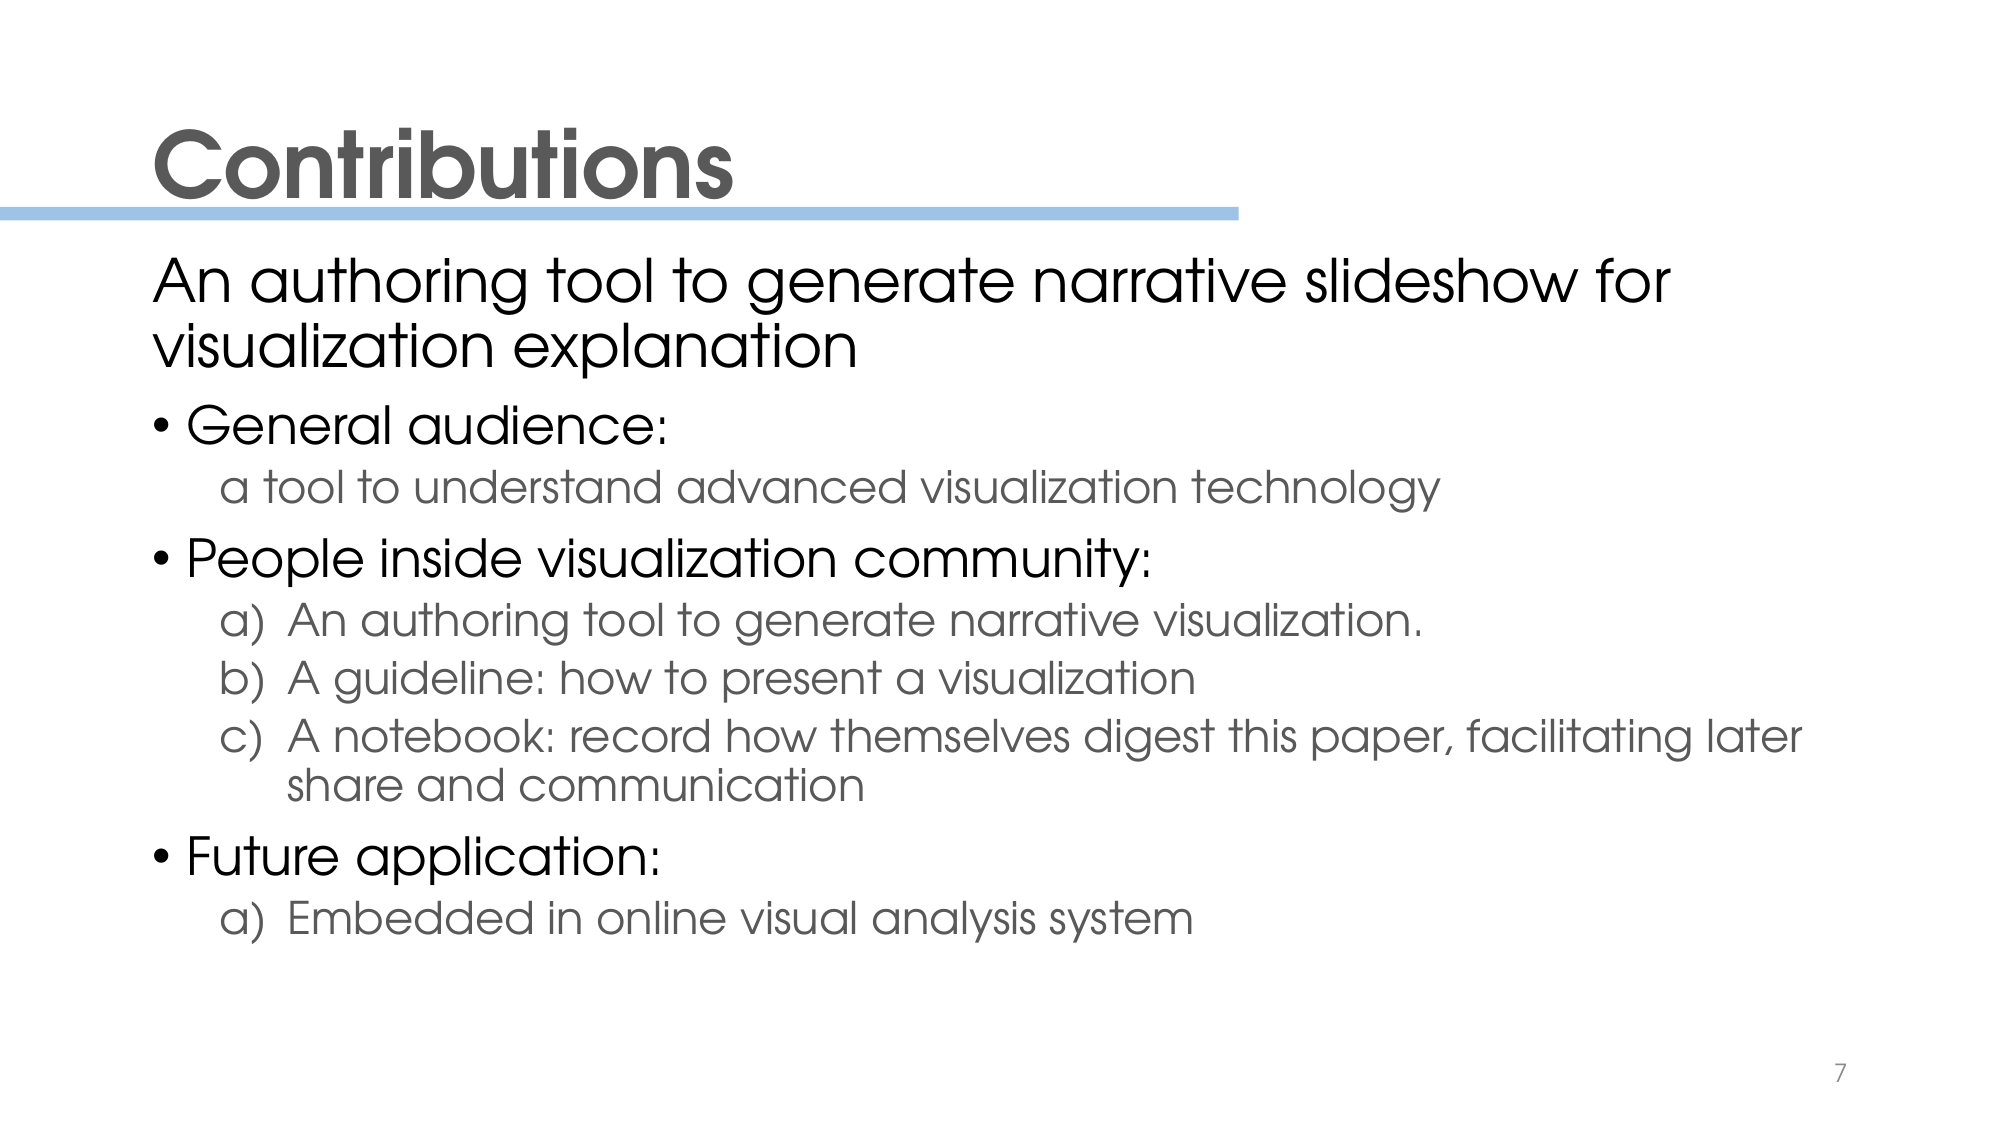

# Contributions

An authoring tool to generate narrative slideshow for visualization explanation
General audience:
a tool to understand advanced visualization technology
People inside visualization community:
An authoring tool to generate narrative visualization.
A guideline: how to present a visualization
A notebook: record how themselves digest this paper, facilitating later share and communication
Future application:
Embedded in online visual analysis system
7